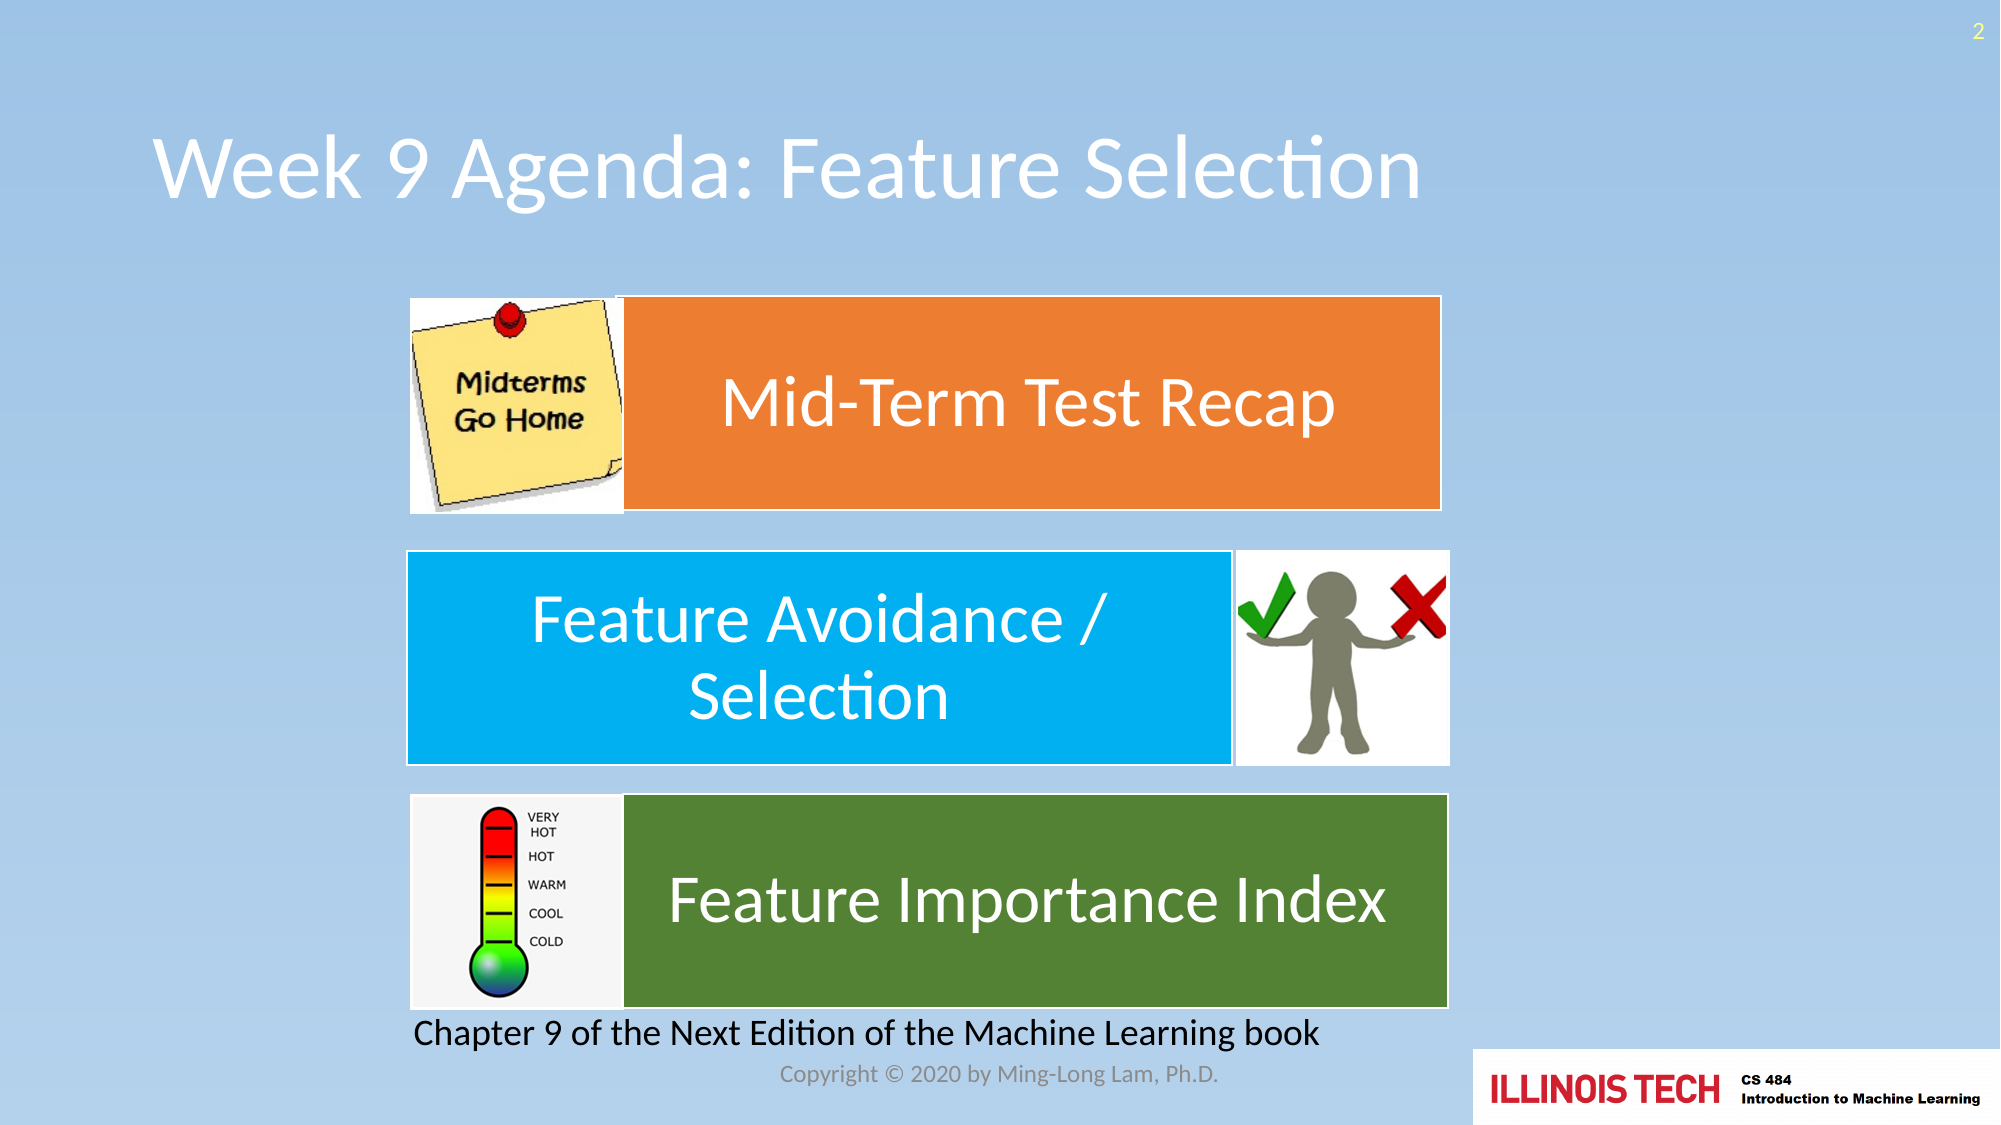

2
# Week 9 Agenda: Feature Selection
Mid-Term Test Recap
Feature Avoidance / Selection
Feature Importance Index
Chapter 9 of the Next Edition of the Machine Learning book
Copyright © 2020 by Ming-Long Lam, Ph.D.